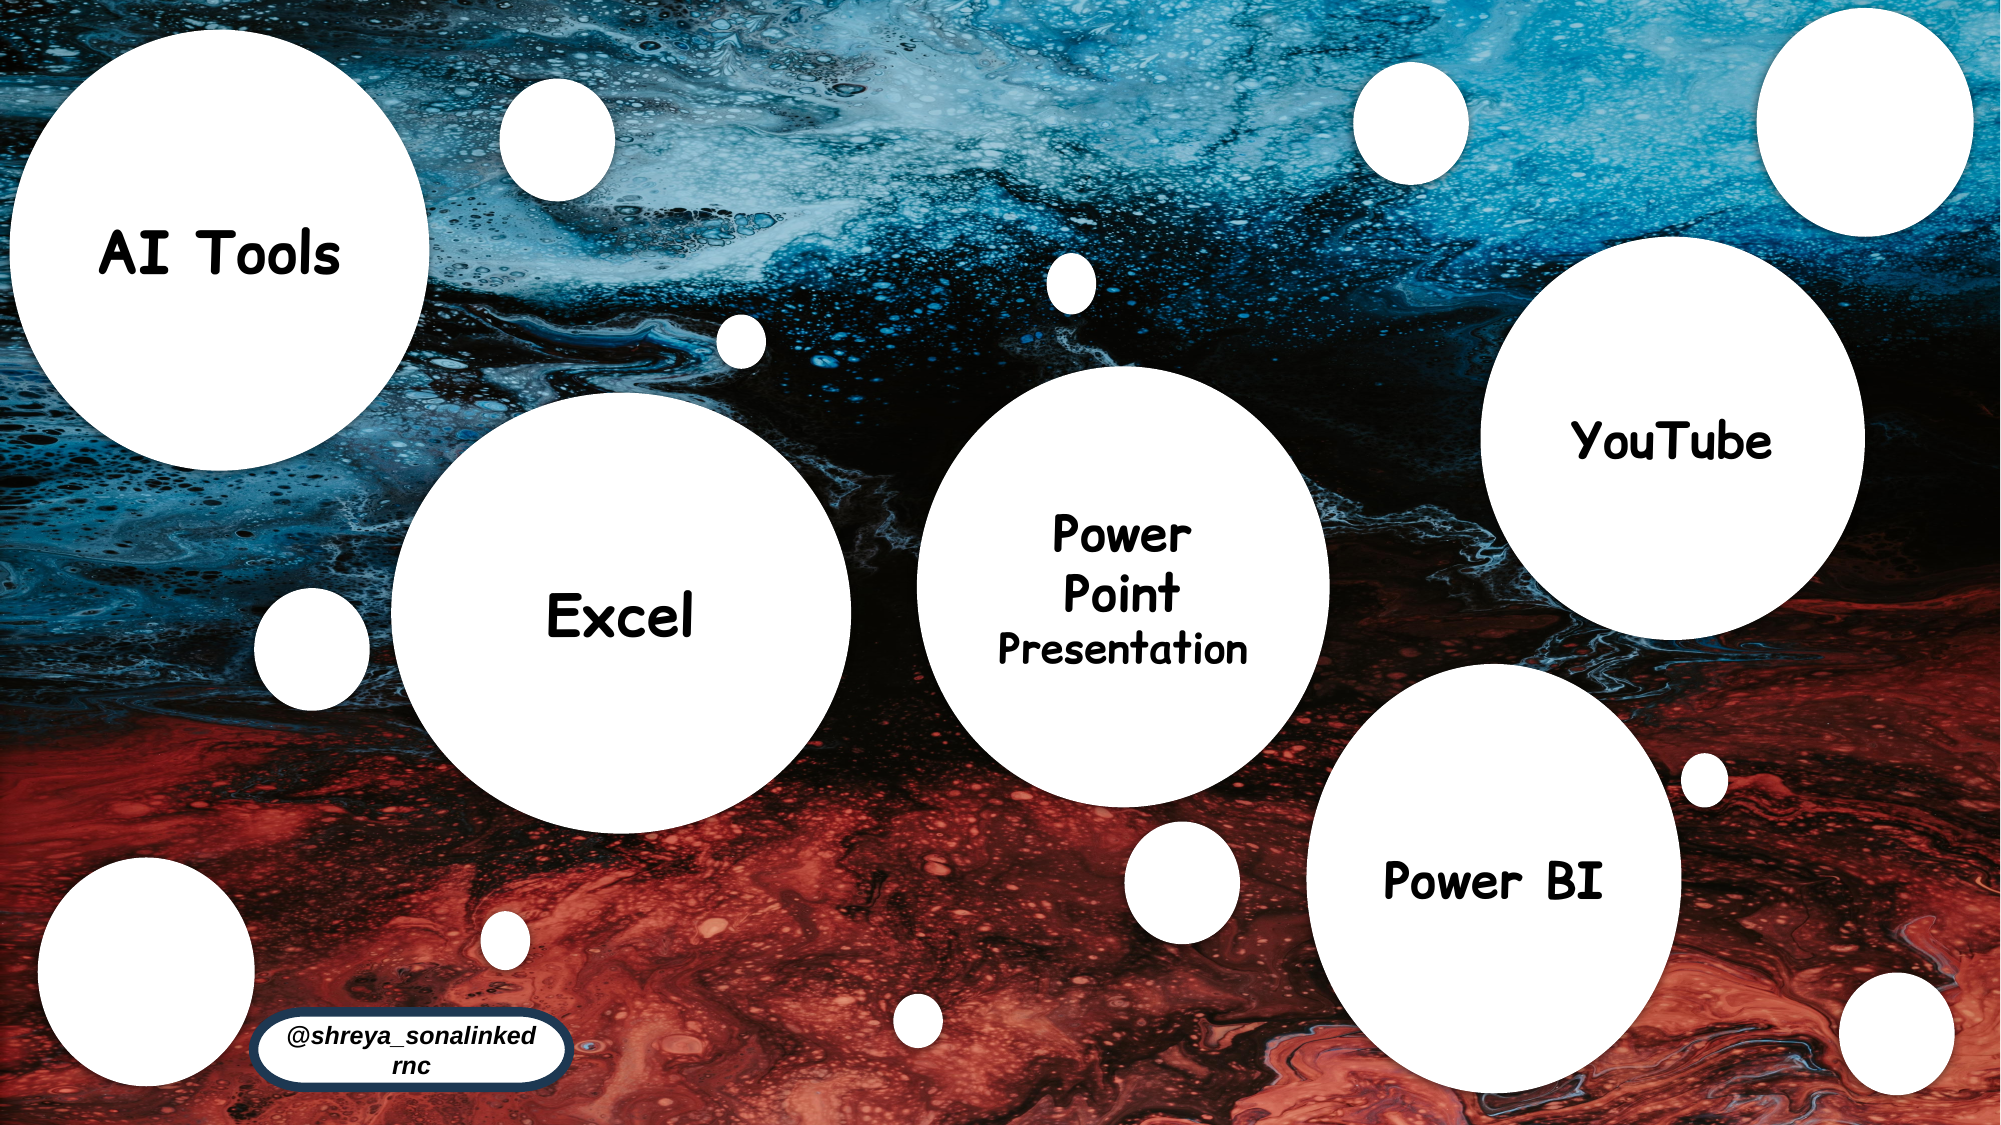

AI Tools

YouTube

Power Point Presentation
Excel

Power BI

@shreya_sonalinkedrnc